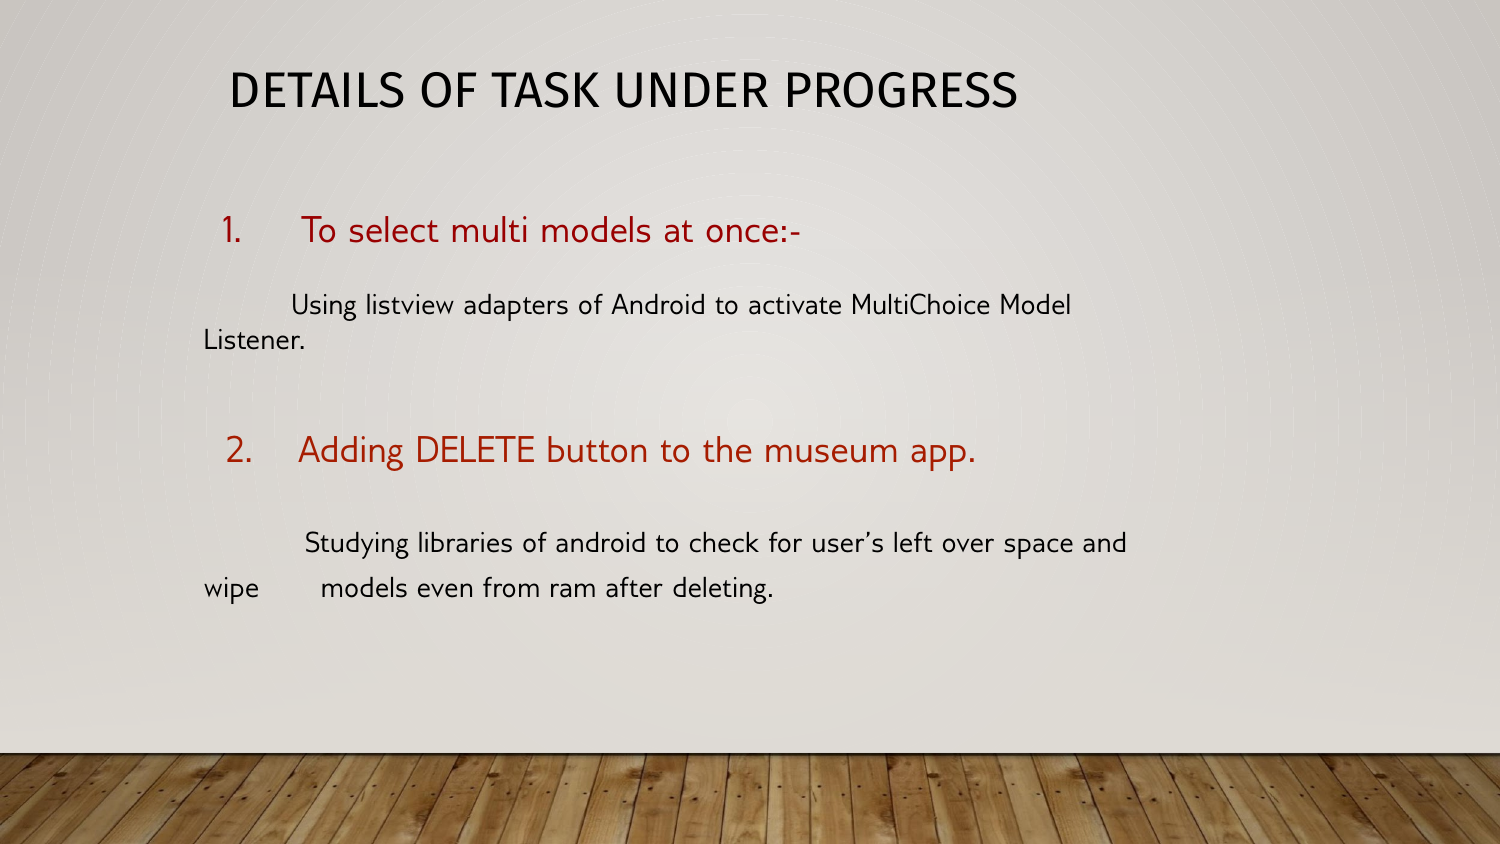

DETAILS OF TASK UNDER PROGRESS
  To select multi models at once:-

          Using listview adapters of Android to activate MultiChoice Model Listener.

  2.    Adding DELETE button to the museum app.

         Studying libraries of android to check for user’s left over space and wipe       models even from ram after deleting.